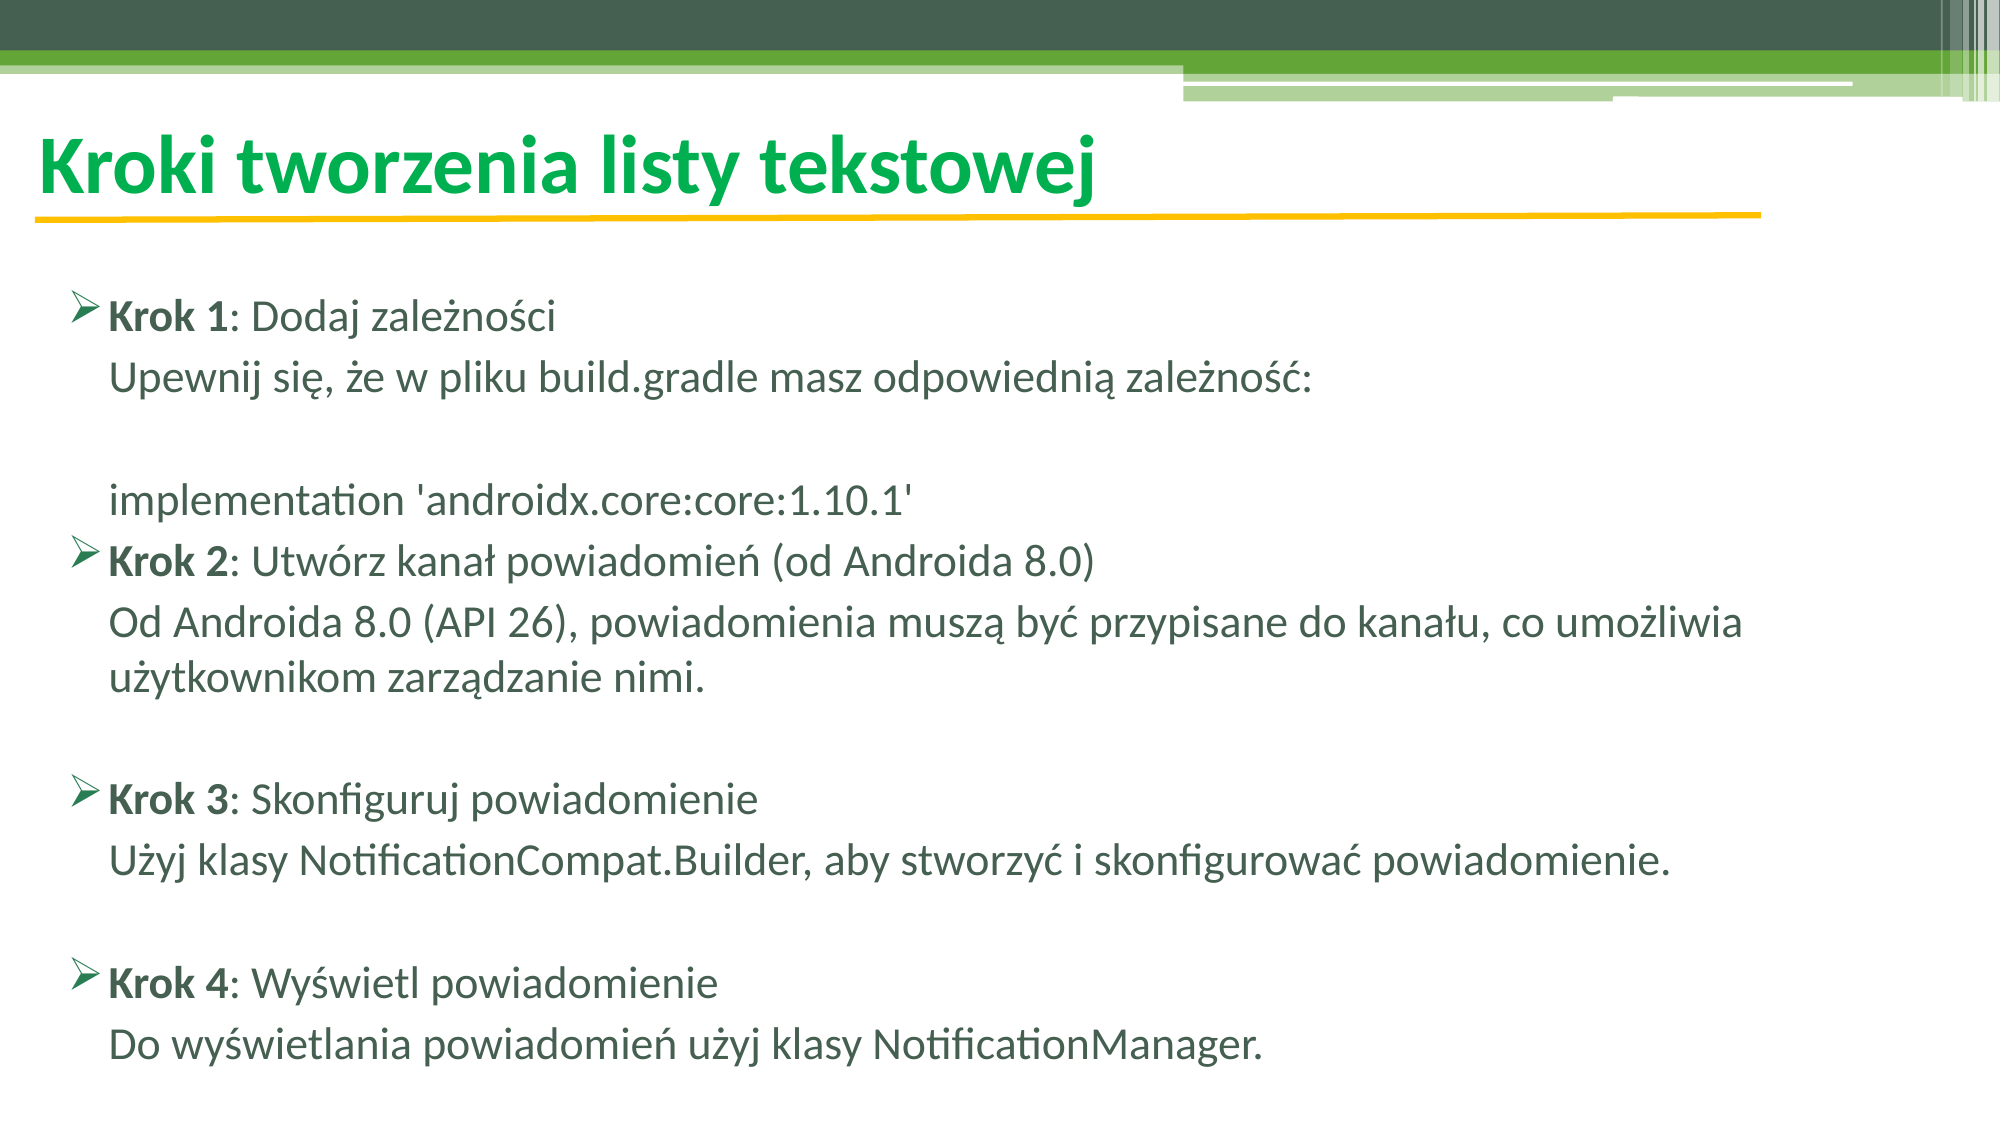

# Kroki tworzenia listy tekstowej
Krok 1: Dodaj zależności
Upewnij się, że w pliku build.gradle masz odpowiednią zależność:

implementation 'androidx.core:core:1.10.1'
Krok 2: Utwórz kanał powiadomień (od Androida 8.0)
Od Androida 8.0 (API 26), powiadomienia muszą być przypisane do kanału, co umożliwia użytkownikom zarządzanie nimi.

Krok 3: Skonfiguruj powiadomienie
Użyj klasy NotificationCompat.Builder, aby stworzyć i skonfigurować powiadomienie.

Krok 4: Wyświetl powiadomienie
Do wyświetlania powiadomień użyj klasy NotificationManager.